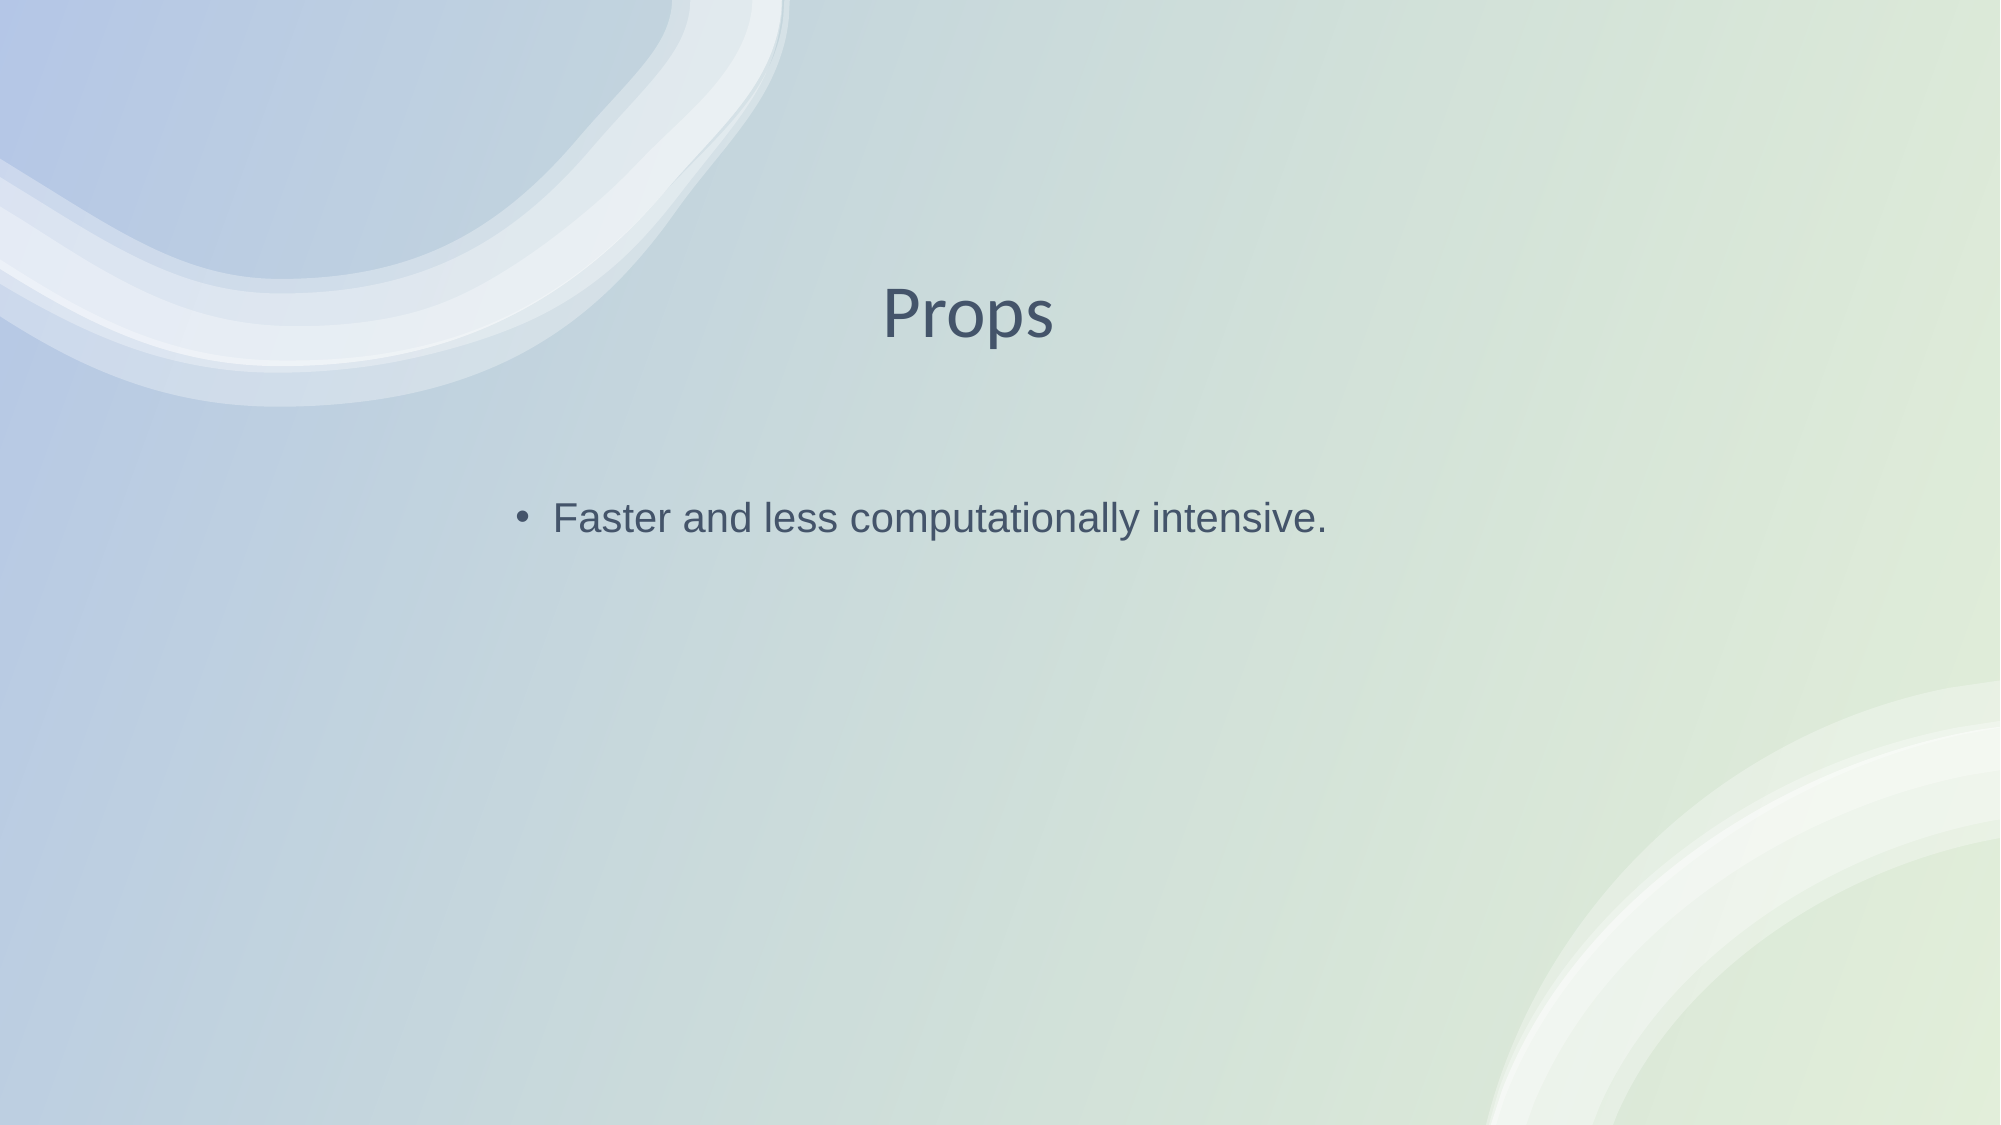

# Props
Faster and less computationally intensive.